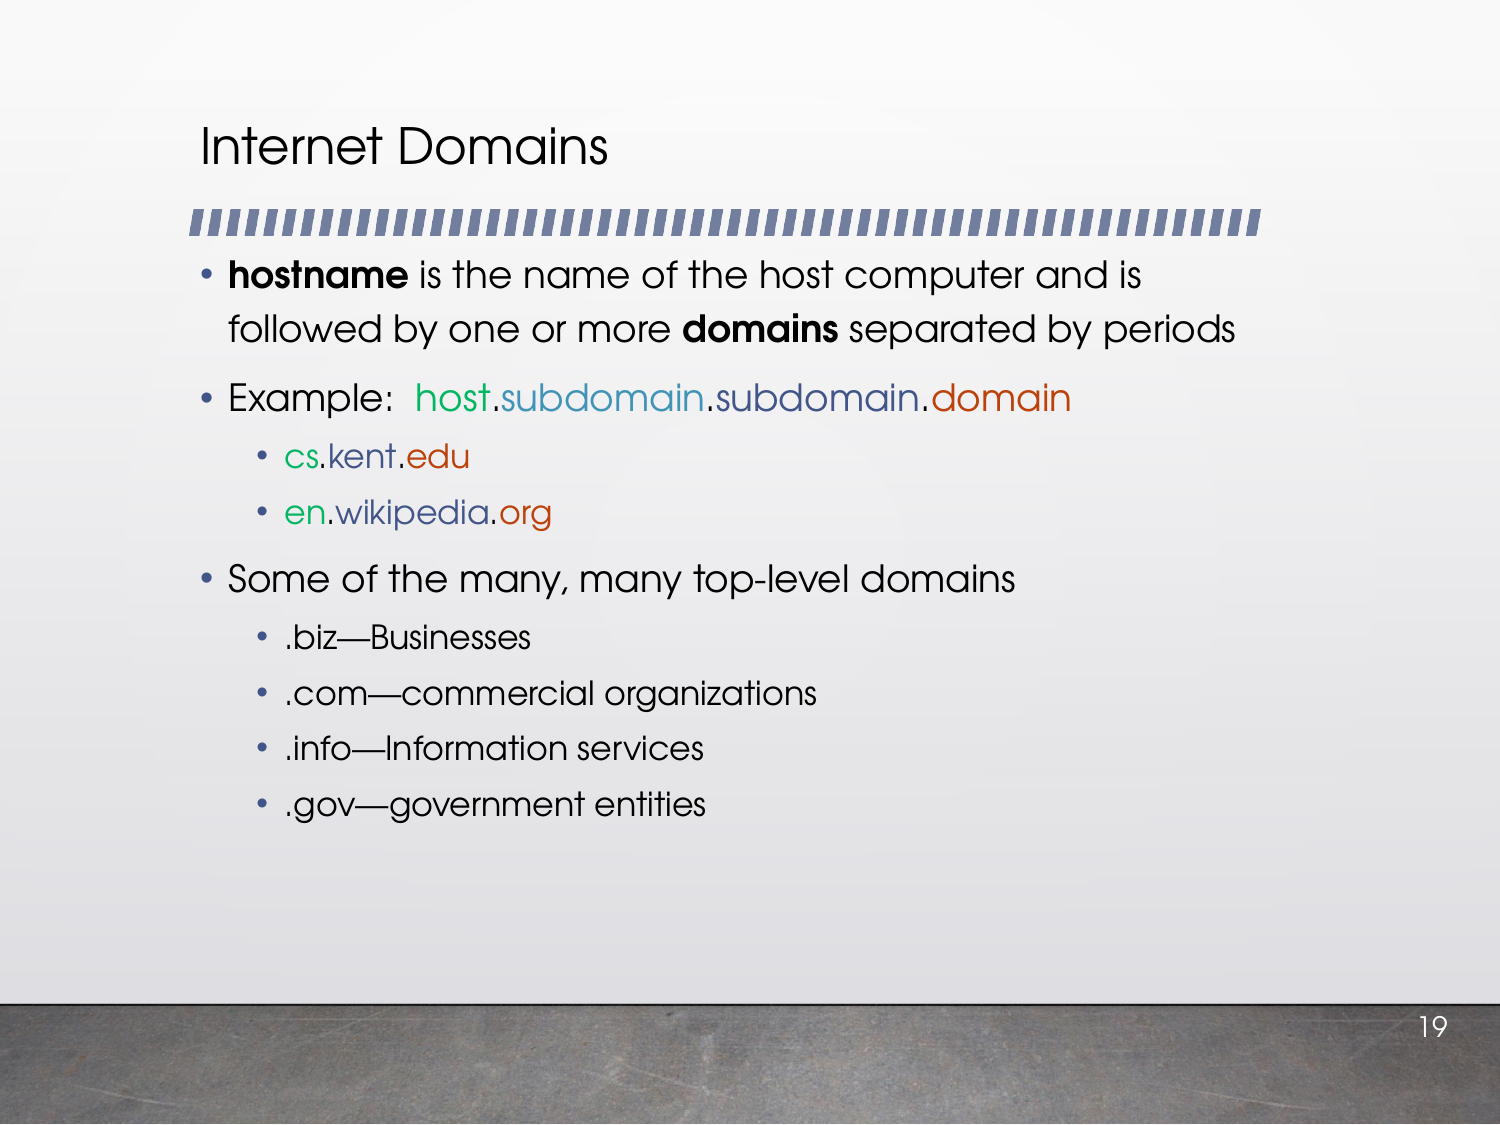

# Internet Domains
hostname is the name of the host computer and is followed by one or more domains separated by periods
Example:  host.subdomain.subdomain.domain
cs.kent.edu
en.wikipedia.org
Some of the many, many top-level domains
.biz—Businesses
.com—commercial organizations
.info—Information services
.gov—government entities